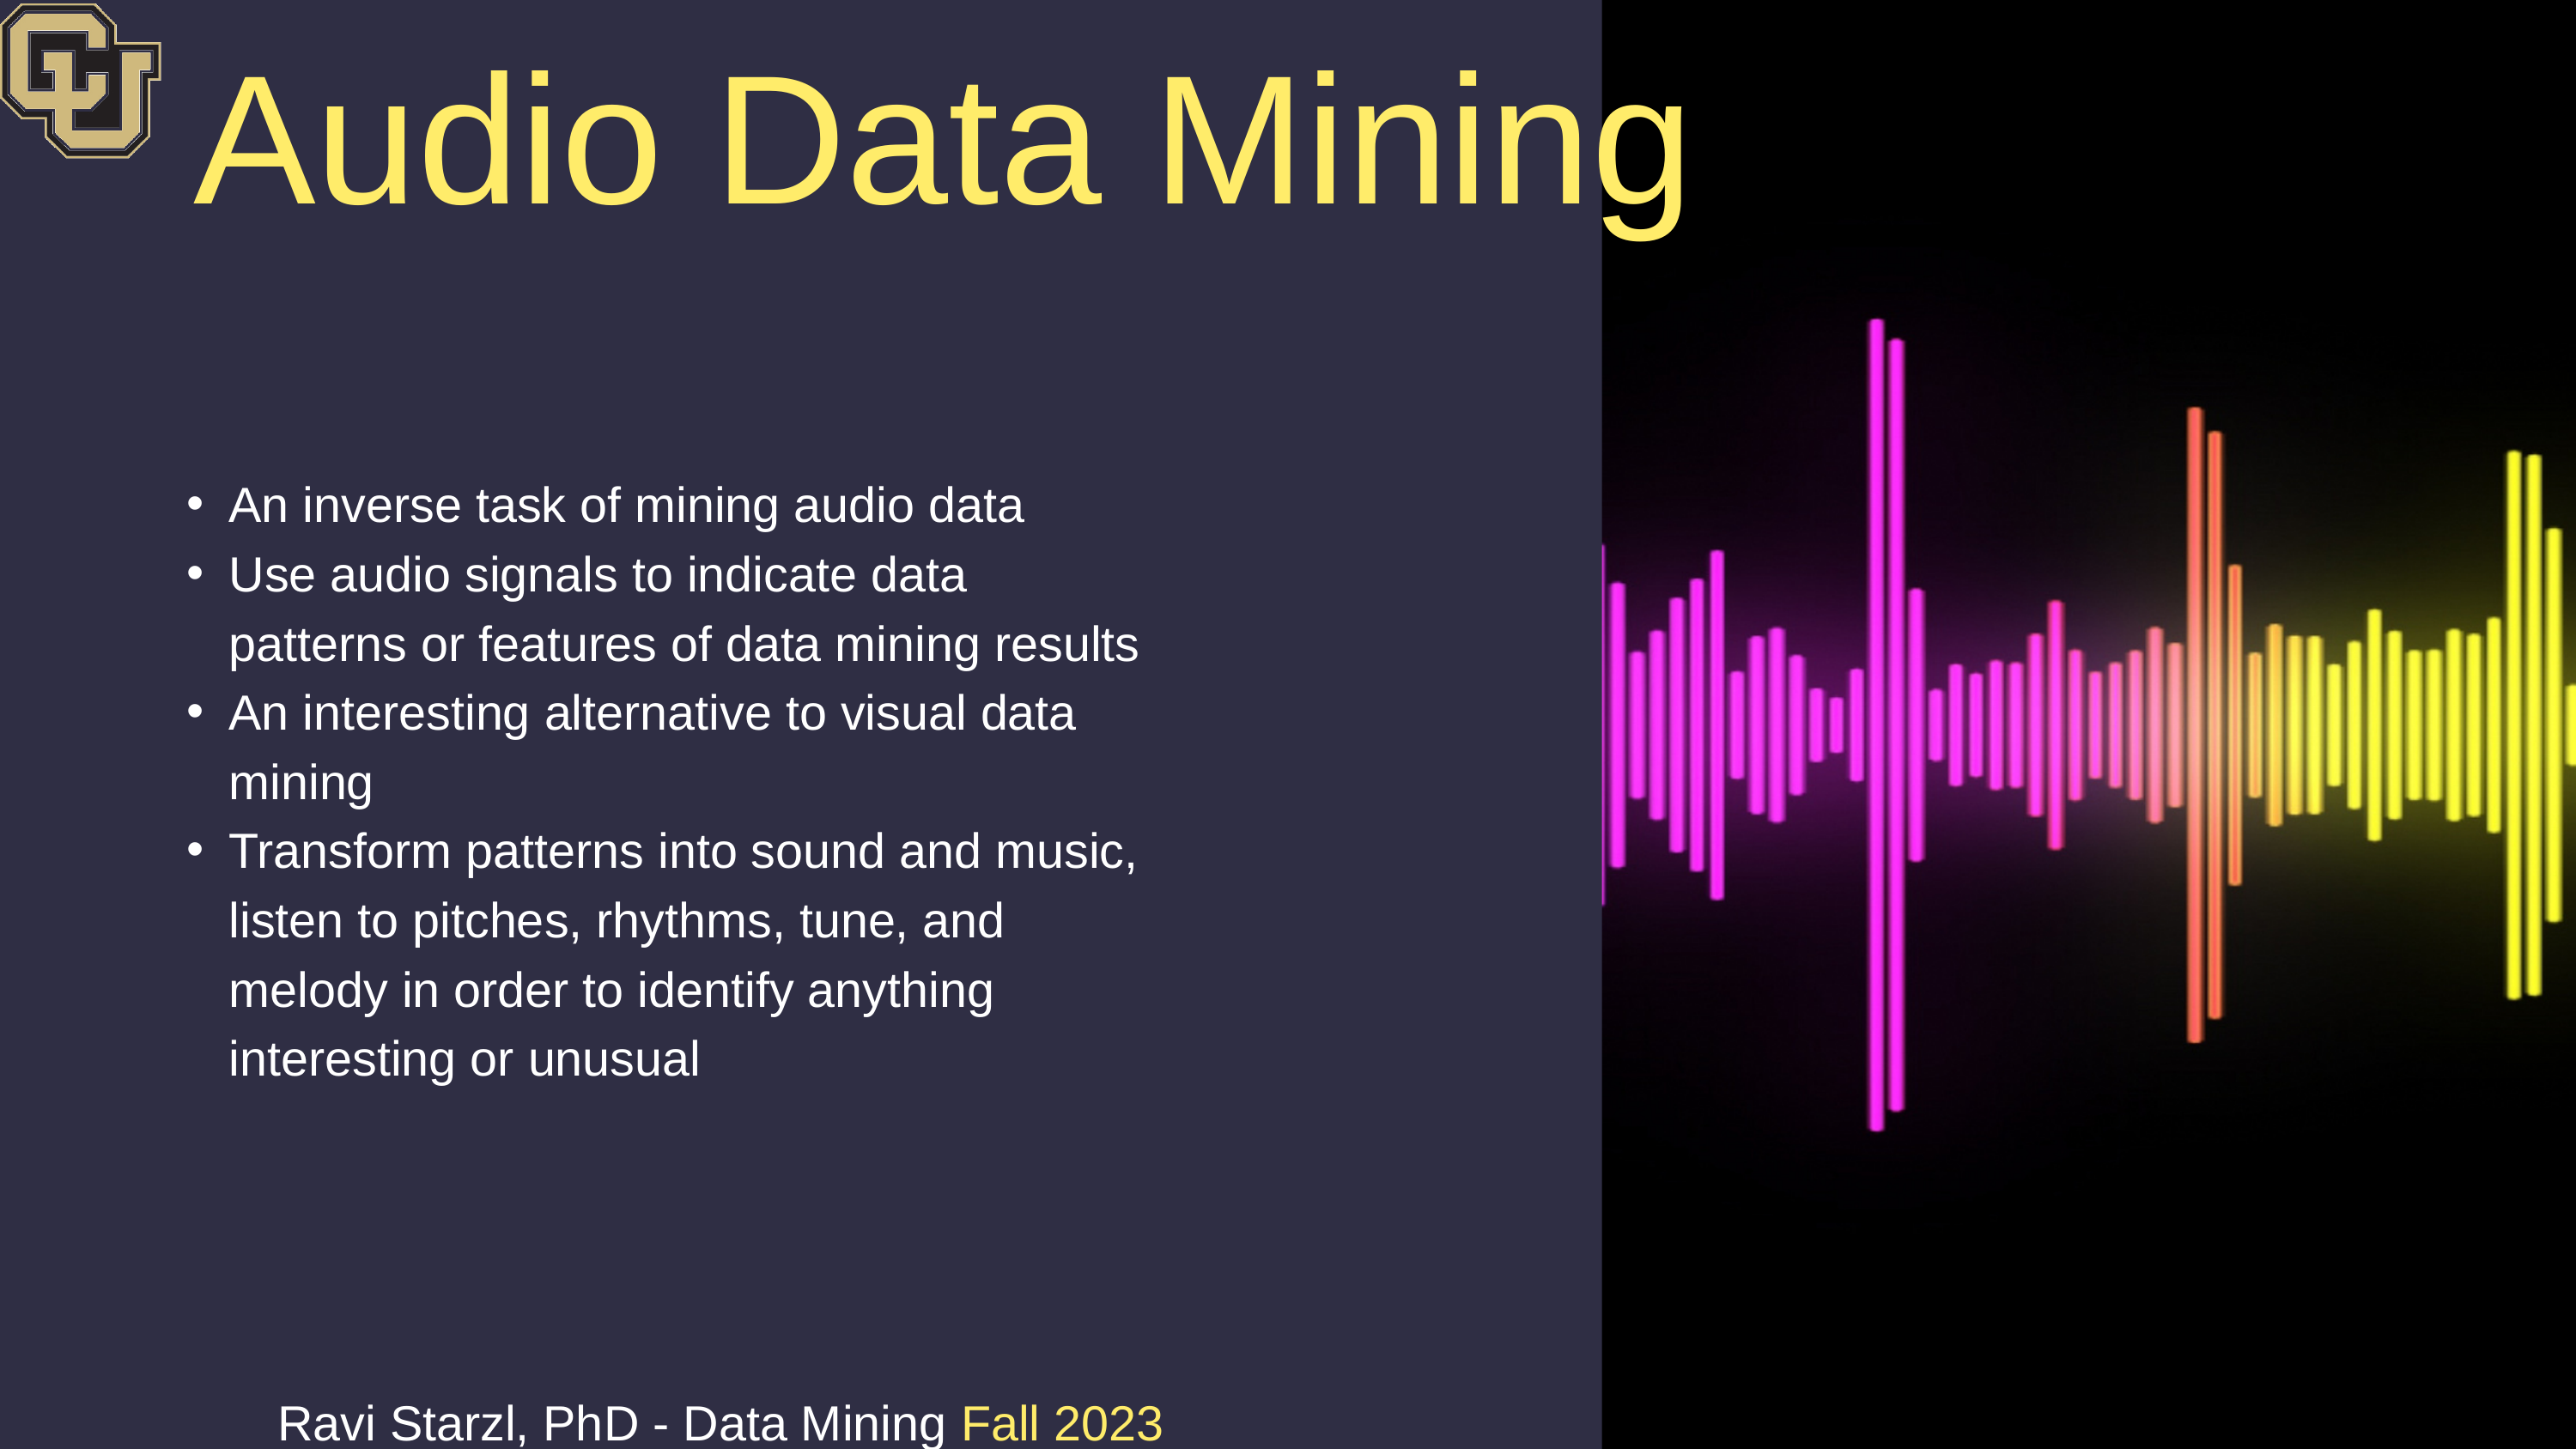

Audio Data Mining
An inverse task of mining audio data
Use audio signals to indicate data patterns or features of data mining results
An interesting alternative to visual data mining
Transform patterns into sound and music, listen to pitches, rhythms, tune, and melody in order to identify anything interesting or unusual
Ravi Starzl, PhD - Data Mining Fall 2023